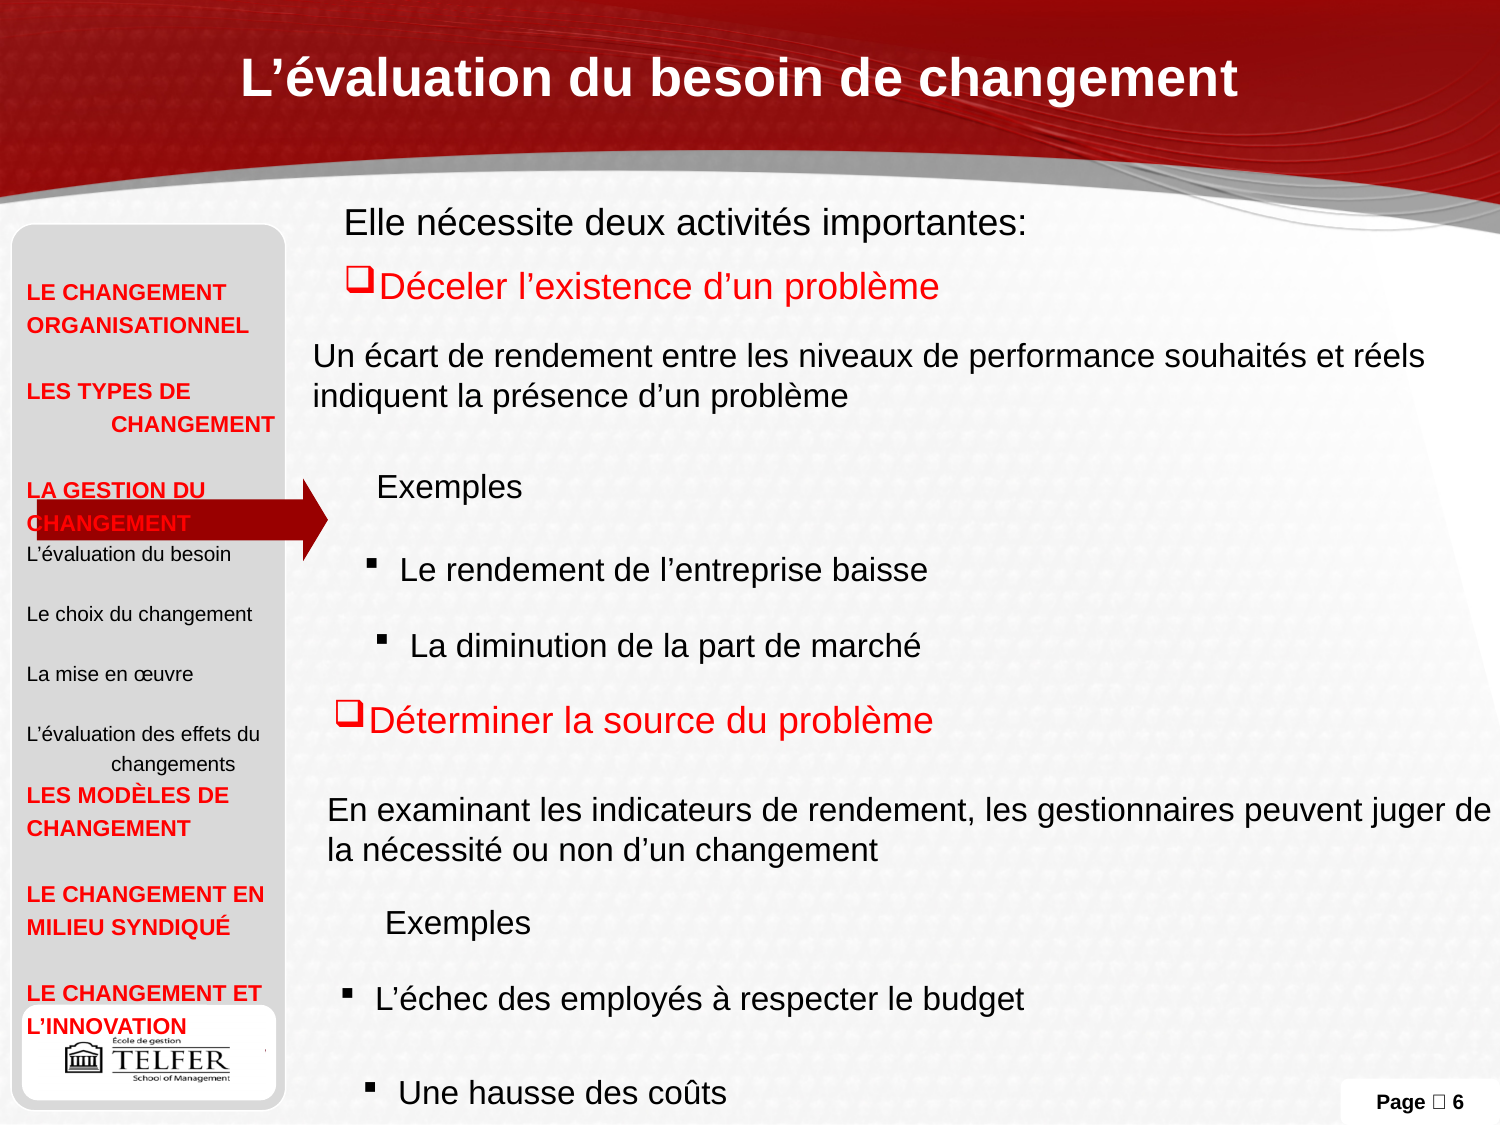

# L’évaluation du besoin de changement
Elle nécessite deux activités importantes:

le changement
Organisationnel

Les types de changement

La gestion du
Changement
L’évaluation du besoin

Le choix du changement

La mise en œuvre

L’évaluation des effets du changements
Les modèles de
Changement

Le changement en
Milieu syndiqué

Le changement et
l’innovation

Déceler l’existence d’un problème
Un écart de rendement entre les niveaux de performance souhaités et réels indiquent la présence d’un problème
Exemples

Le rendement de l’entreprise baisse
La diminution de la part de marché
Déterminer la source du problème
En examinant les indicateurs de rendement, les gestionnaires peuvent juger de la nécessité ou non d’un changement
Exemples
L’échec des employés à respecter le budget
Une hausse des coûts